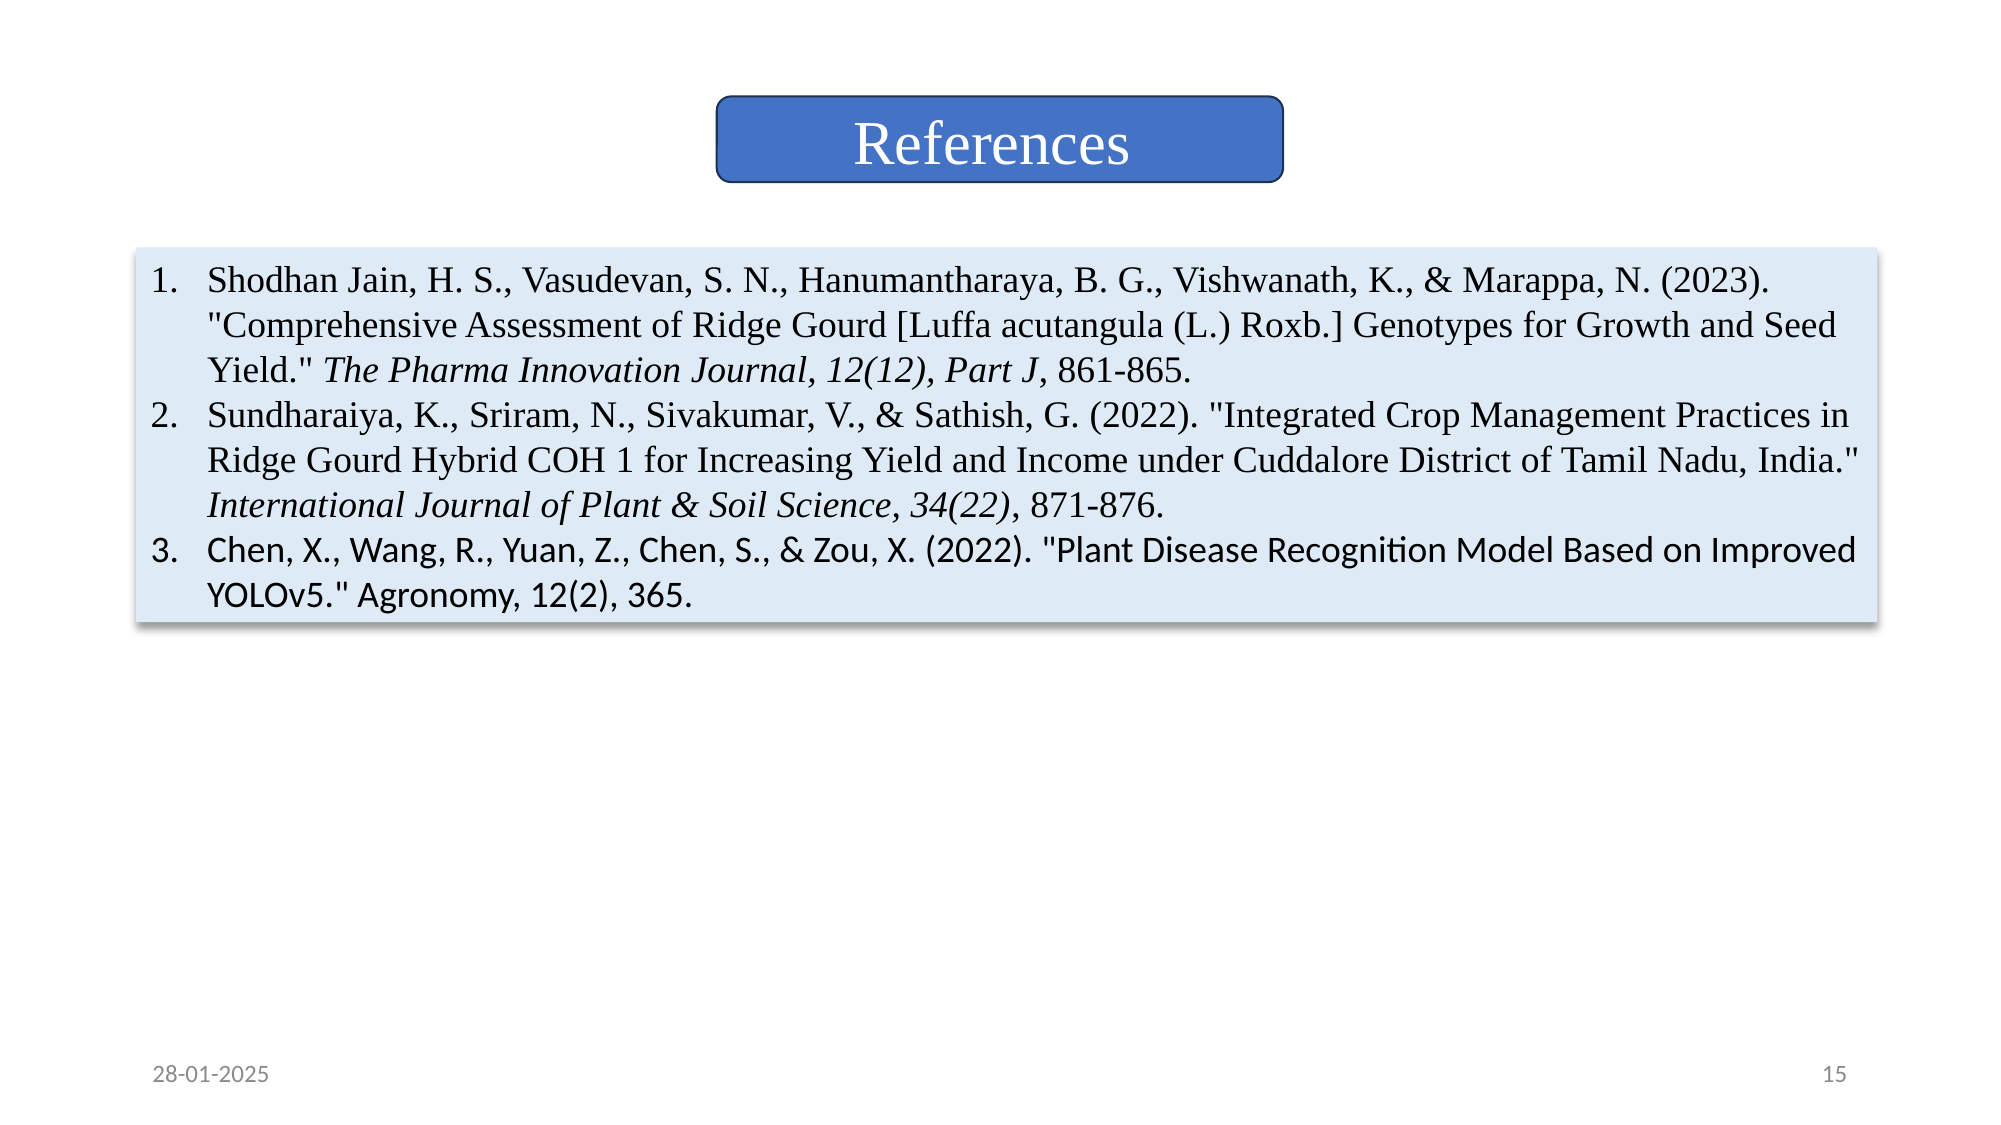

References
Shodhan Jain, H. S., Vasudevan, S. N., Hanumantharaya, B. G., Vishwanath, K., & Marappa, N. (2023). "Comprehensive Assessment of Ridge Gourd [Luffa acutangula (L.) Roxb.] Genotypes for Growth and Seed Yield." The Pharma Innovation Journal, 12(12), Part J, 861-865.
Sundharaiya, K., Sriram, N., Sivakumar, V., & Sathish, G. (2022). "Integrated Crop Management Practices in Ridge Gourd Hybrid COH 1 for Increasing Yield and Income under Cuddalore District of Tamil Nadu, India." International Journal of Plant & Soil Science, 34(22), 871-876.
Chen, X., Wang, R., Yuan, Z., Chen, S., & Zou, X. (2022). "Plant Disease Recognition Model Based on Improved YOLOv5." Agronomy, 12(2), 365.

28-01-2025
15